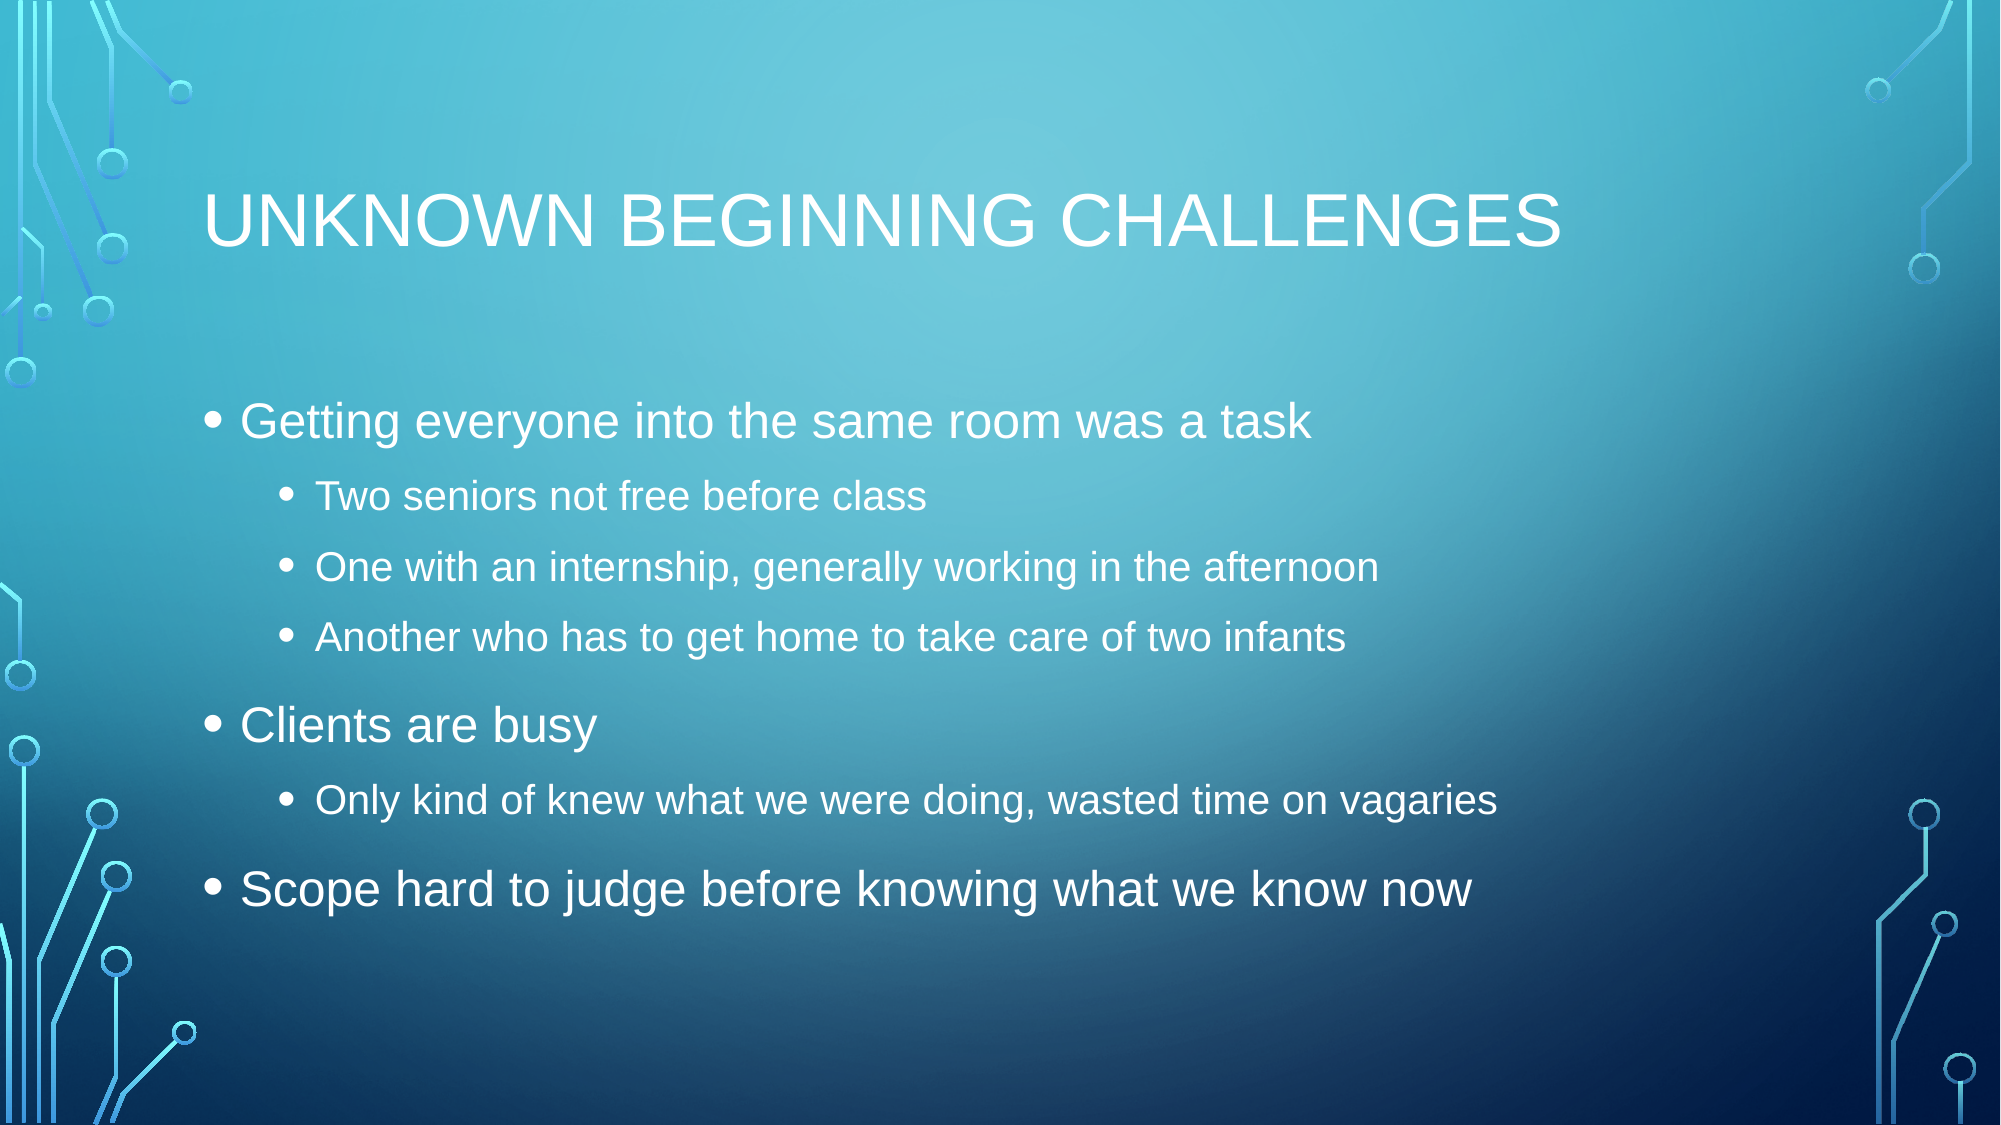

# Unknown beginning challenges
Getting everyone into the same room was a task
Two seniors not free before class
One with an internship, generally working in the afternoon
Another who has to get home to take care of two infants
Clients are busy
Only kind of knew what we were doing, wasted time on vagaries
Scope hard to judge before knowing what we know now